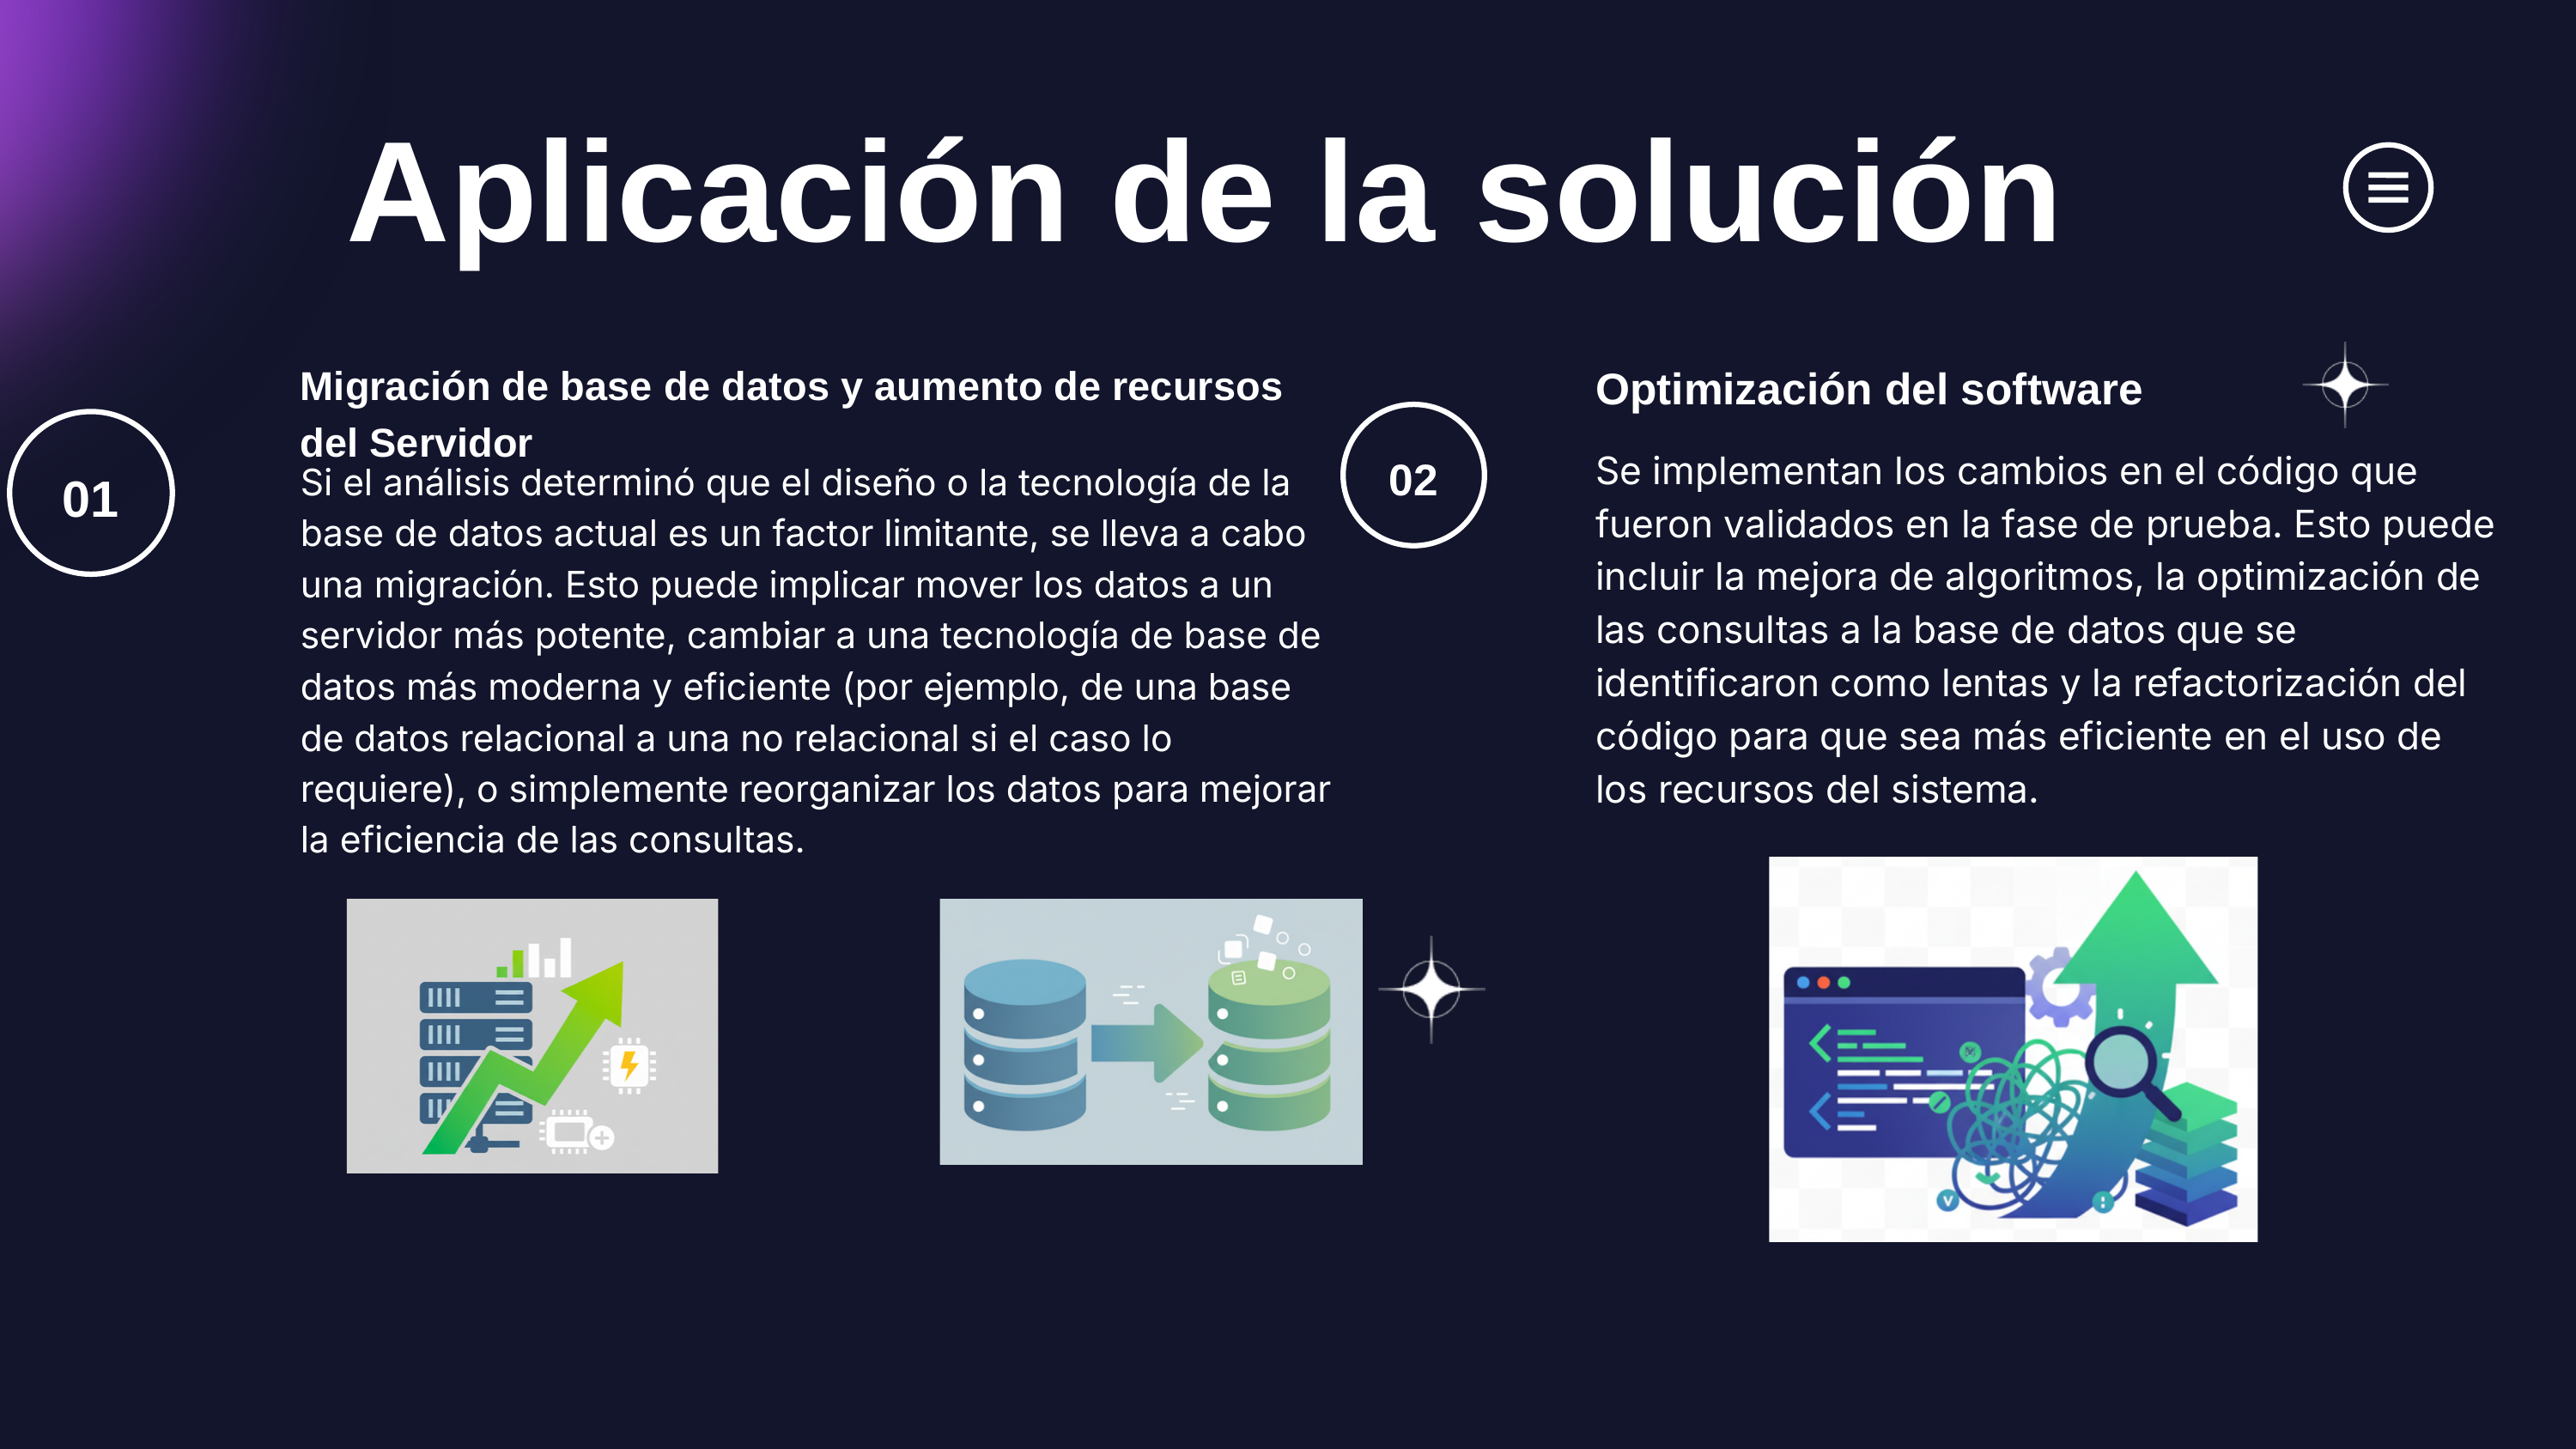

Aplicación de la solución

Migración de base de datos y aumento de recursos del Servidor

Si el análisis determinó que el diseño o la tecnología de la base de datos actual es un factor limitante, se lleva a cabo una migración. Esto puede implicar mover los datos a un servidor más potente, cambiar a una tecnología de base de datos más moderna y eficiente (por ejemplo, de una base de datos relacional a una no relacional si el caso lo requiere), o simplemente reorganizar los datos para mejorar la eficiencia de las consultas.
01
Optimización del software

Se implementan los cambios en el código que fueron validados en la fase de prueba. Esto puede incluir la mejora de algoritmos, la optimización de las consultas a la base de datos que se identificaron como lentas y la refactorización del código para que sea más eficiente en el uso de los recursos del sistema.
02